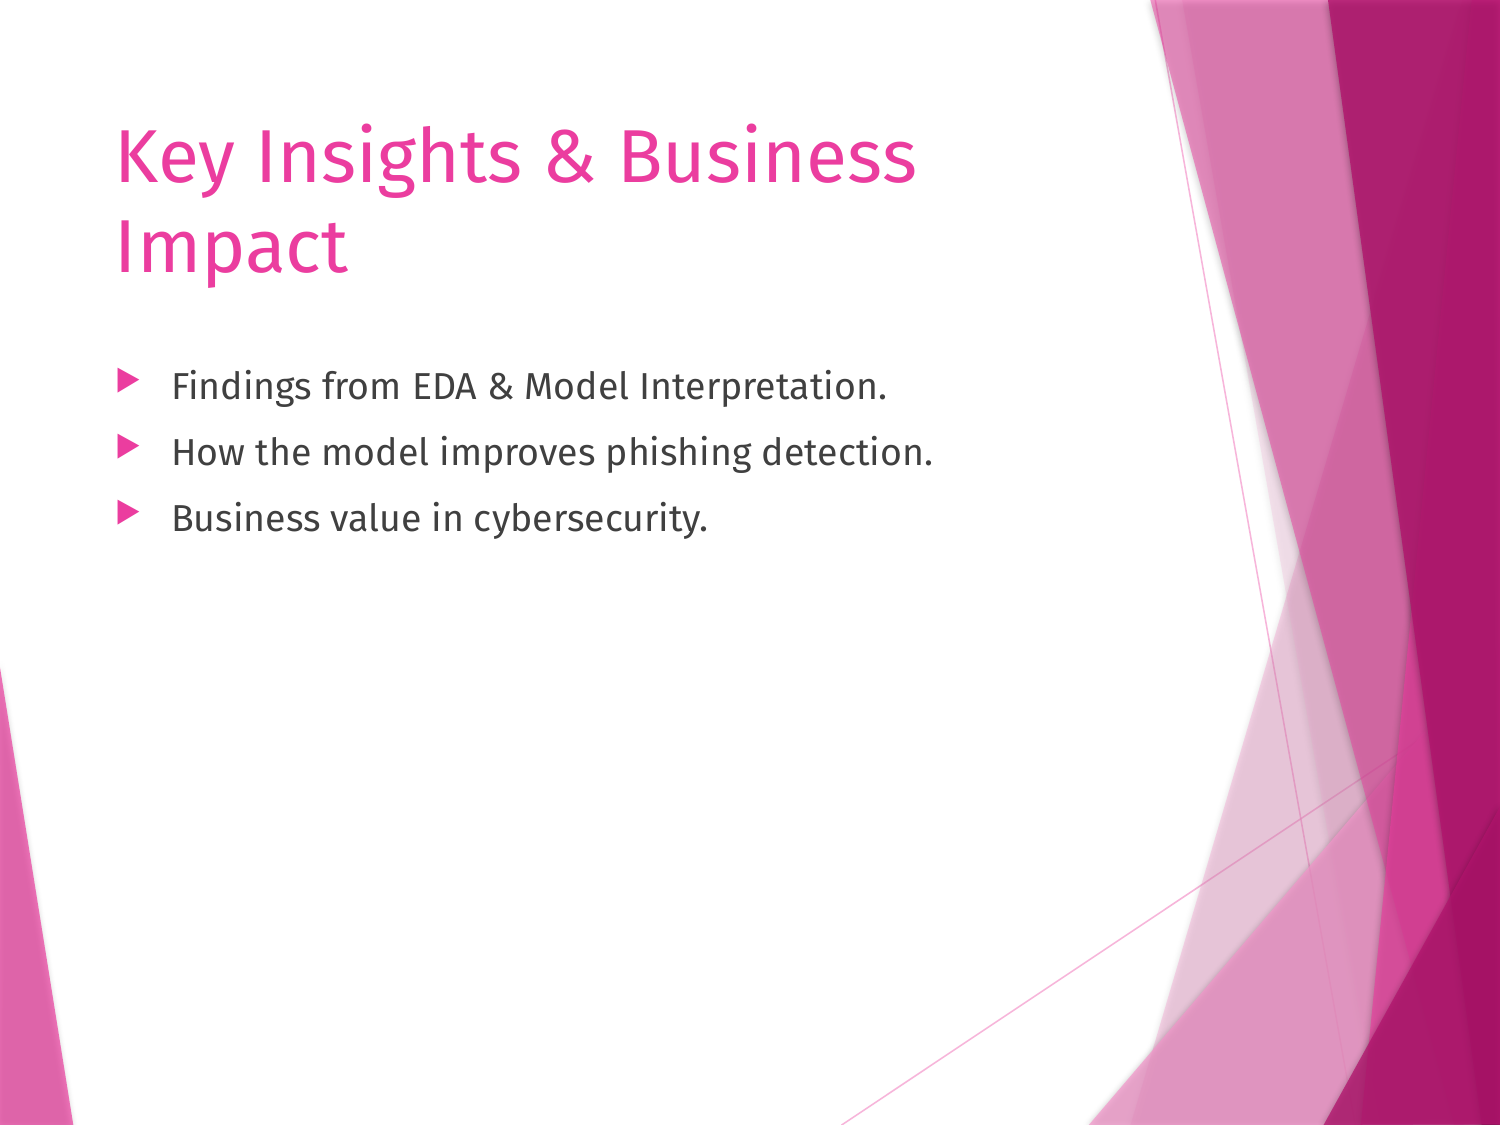

# Key Insights & Business Impact
Findings from EDA & Model Interpretation.
How the model improves phishing detection.
Business value in cybersecurity.